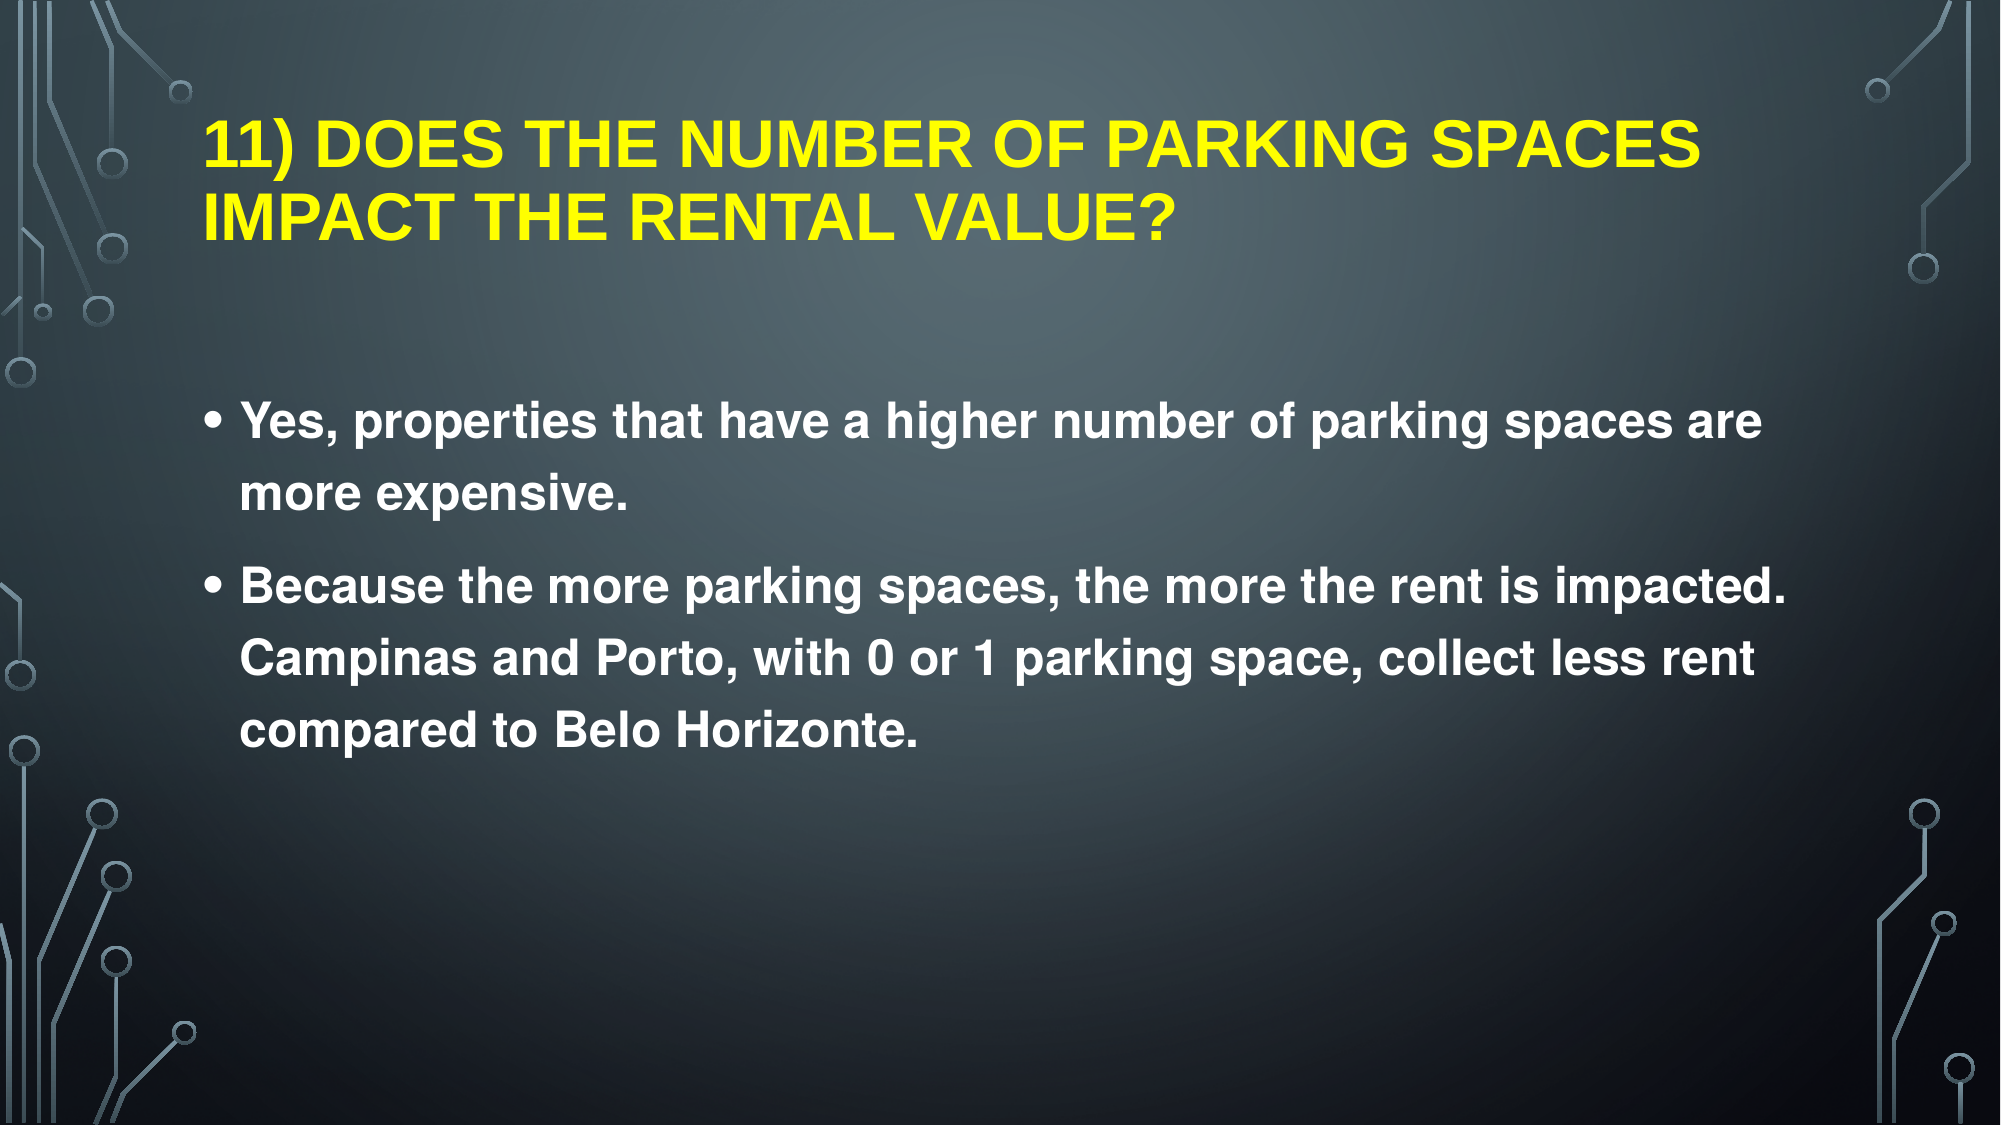

# 11) Does the number of parking spaces impact the rental value?
Yes, properties that have a higher number of parking spaces are more expensive.
Because the more parking spaces, the more the rent is impacted. Campinas and Porto, with 0 or 1 parking space, collect less rent compared to Belo Horizonte.